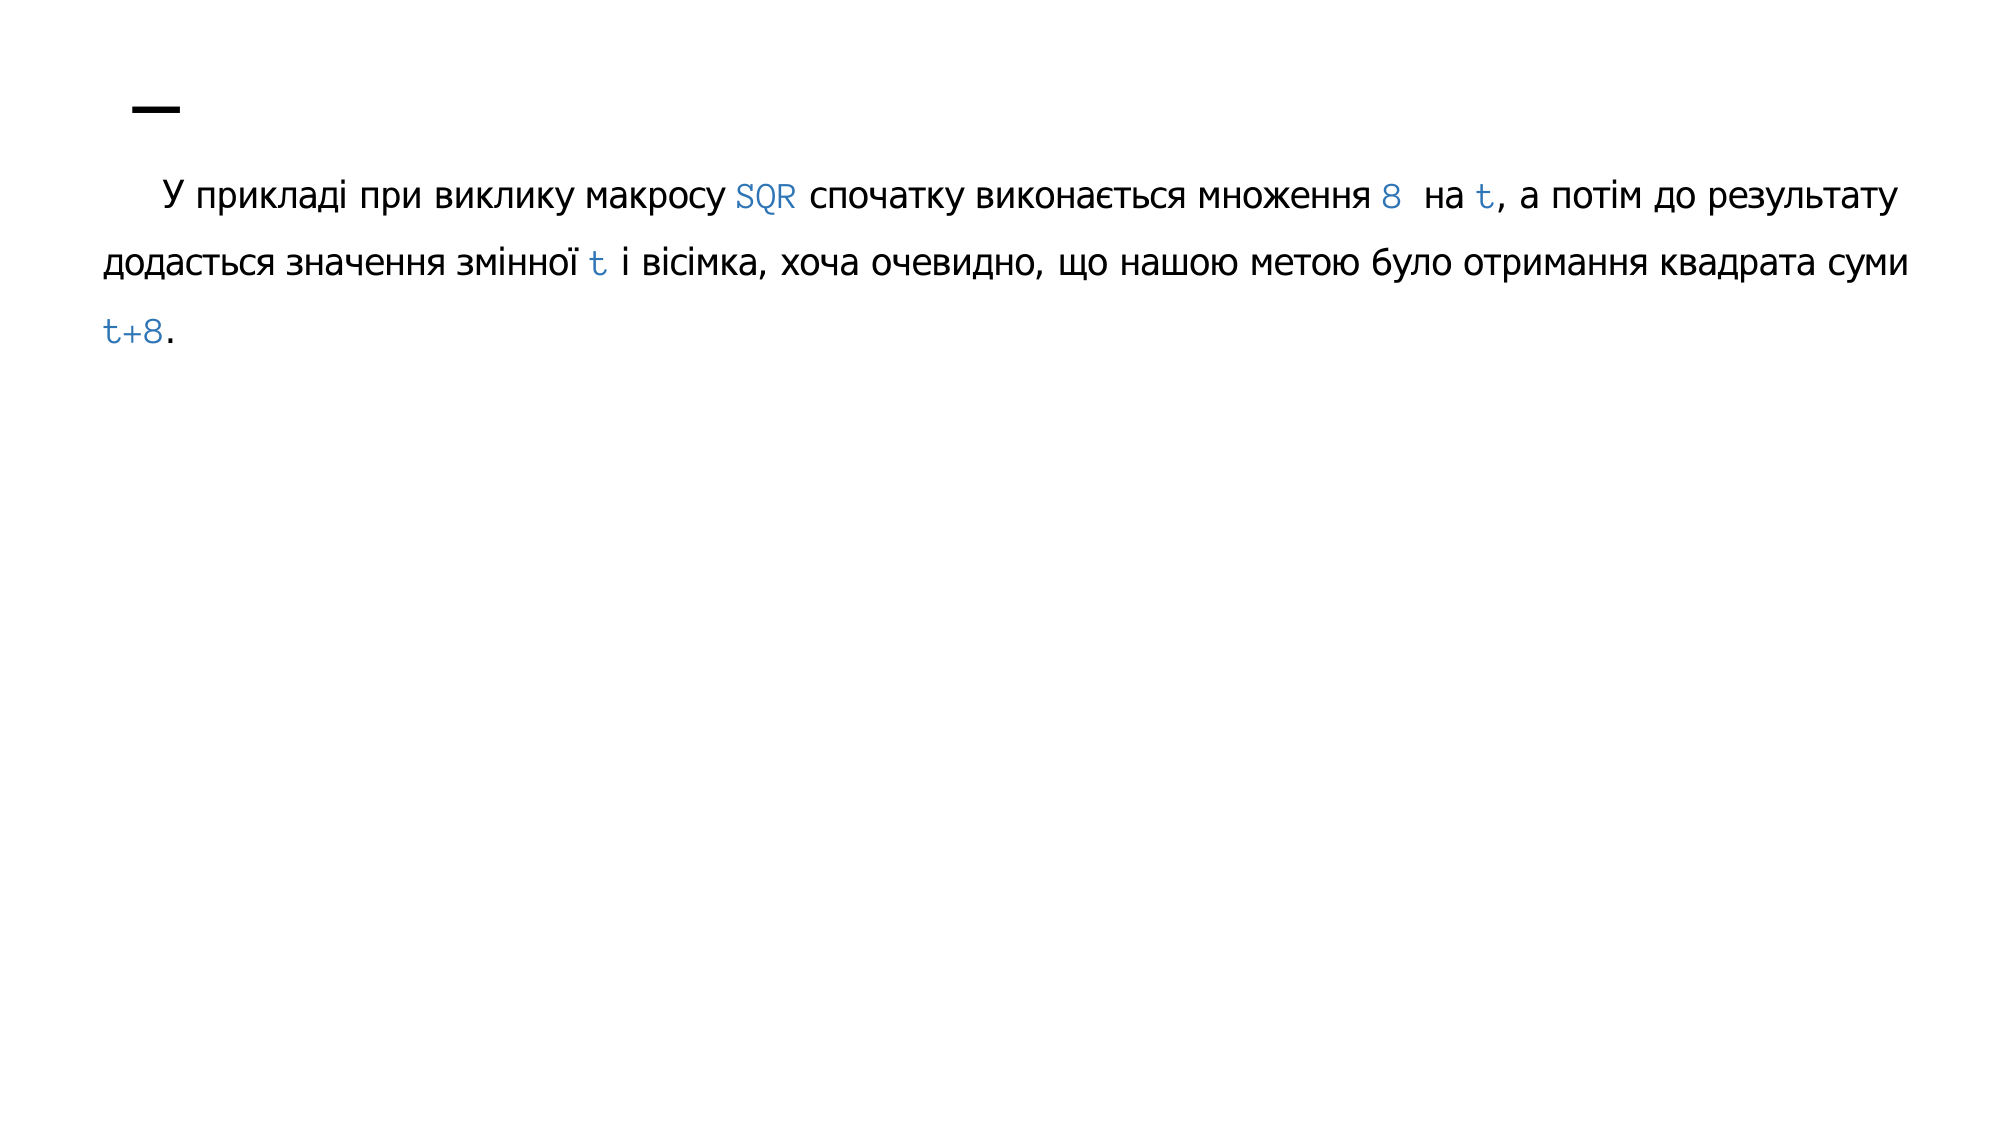

# _
У прикладі при виклику макросу SQR спочатку виконається множення 8 на t, а потім до результату додасться значення змінної t і вісімка, хоча очевидно, що нашою метою було отримання квадрата суми t+8.